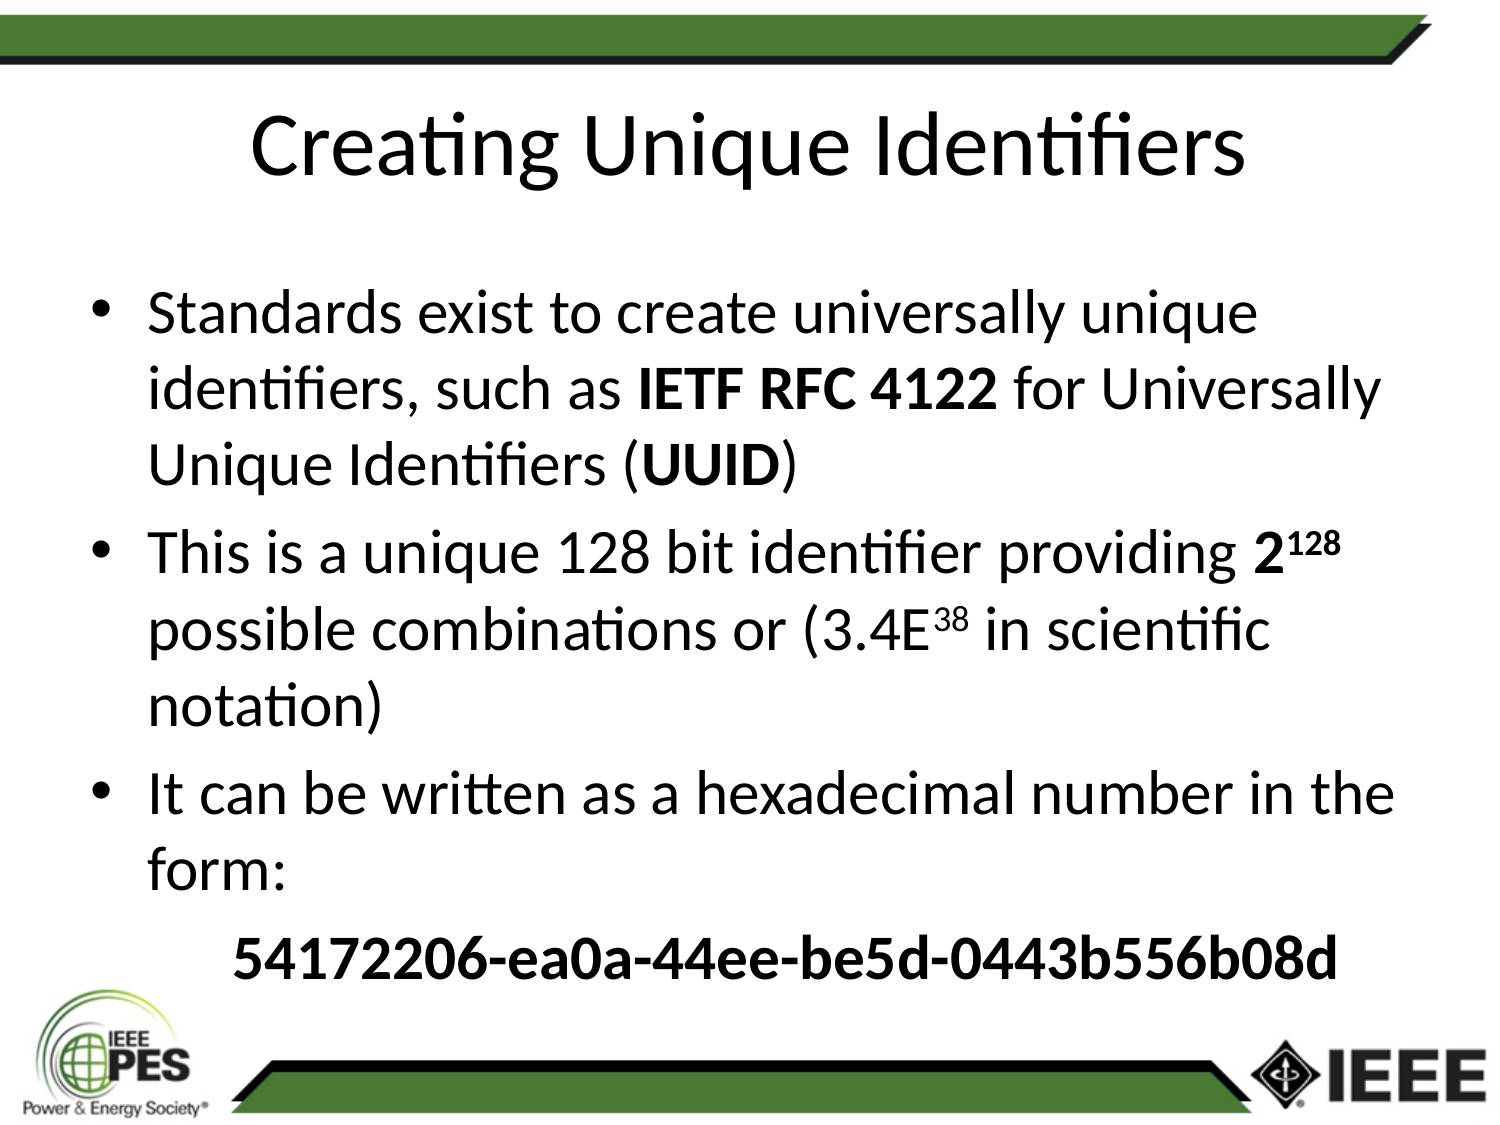

# Creating Unique Identifiers
Standards exist to create universally unique identifiers, such as IETF RFC 4122 for Universally Unique Identifiers (UUID)
This is a unique 128 bit identifier providing 2128 possible combinations or (3.4E38 in scientific notation)
It can be written as a hexadecimal number in the form:
	54172206-ea0a-44ee-be5d-0443b556b08d